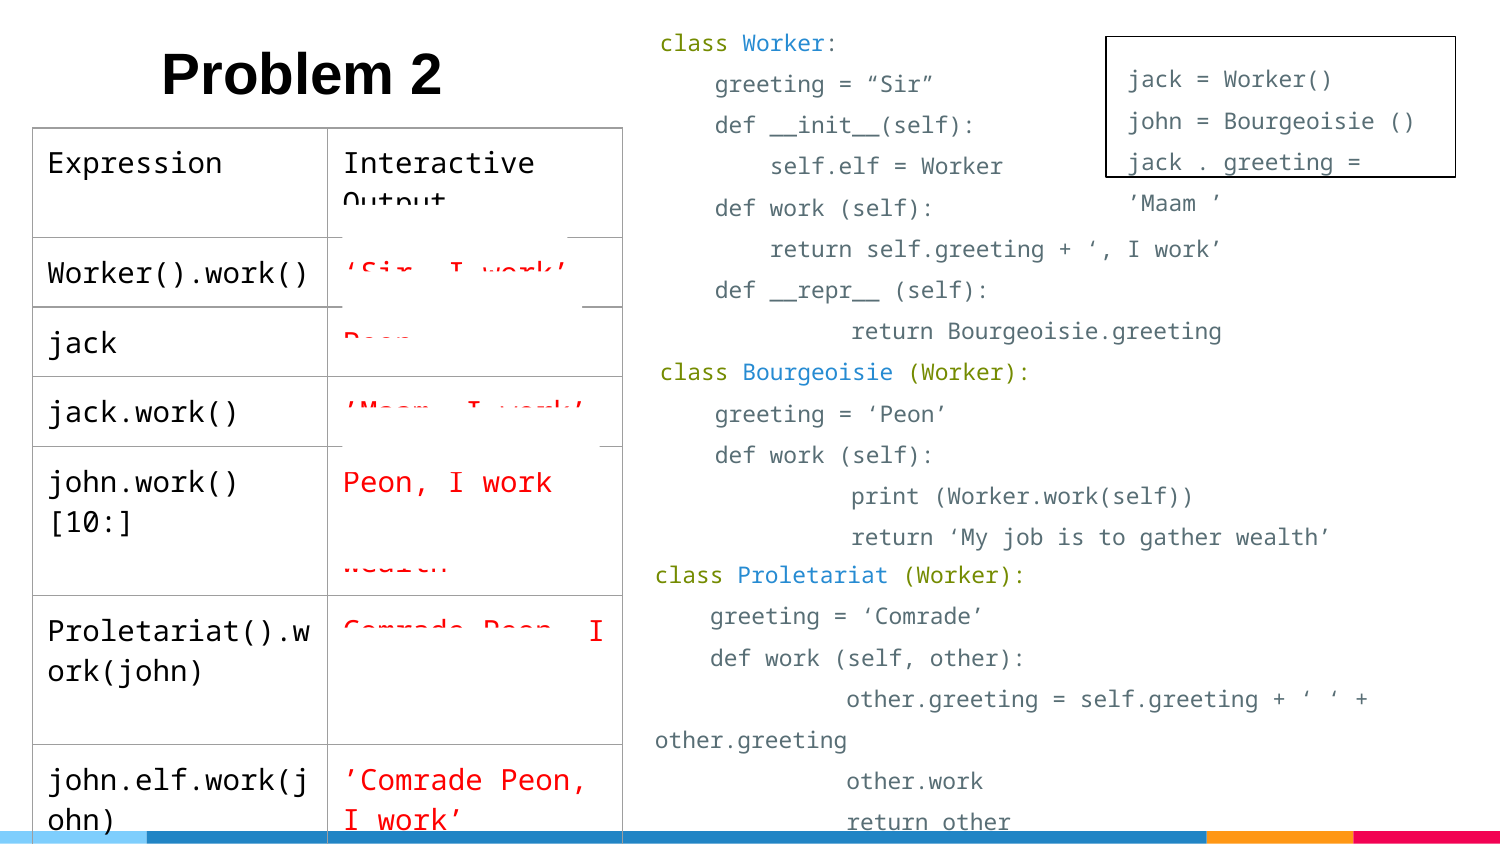

class Worker:
    greeting = “Sir”
    def __init__(self):
        self.elf = Worker
    def work (self):
        return self.greeting + ‘, I work’
    def __repr__ (self):
	   return Bourgeoisie.greeting
class Bourgeoisie (Worker):
    greeting = ‘Peon’
    def work (self):
	   print (Worker.work(self))
	   return ‘My job is to gather wealth’

# Problem 2
jack = Worker()
john = Bourgeoisie ()
jack . greeting = ’Maam ’
| Expression | Interactive Output |
| --- | --- |
| Worker().work() | ‘Sir, I work’ |
| jack | Peon |
| jack.work() | ’Maam, I work’ |
| john.work()[10:] | Peon, I work ’to gather wealth’ |
| Proletariat().work(john) | Comrade Peon, I work Peon |
| john.elf.work(john) | ’Comrade Peon, I work’ |

class Proletariat (Worker):
    greeting = ‘Comrade’
    def work (self, other):
	   other.greeting = self.greeting + ‘ ‘ + other.greeting
	   other.work
    	   return other